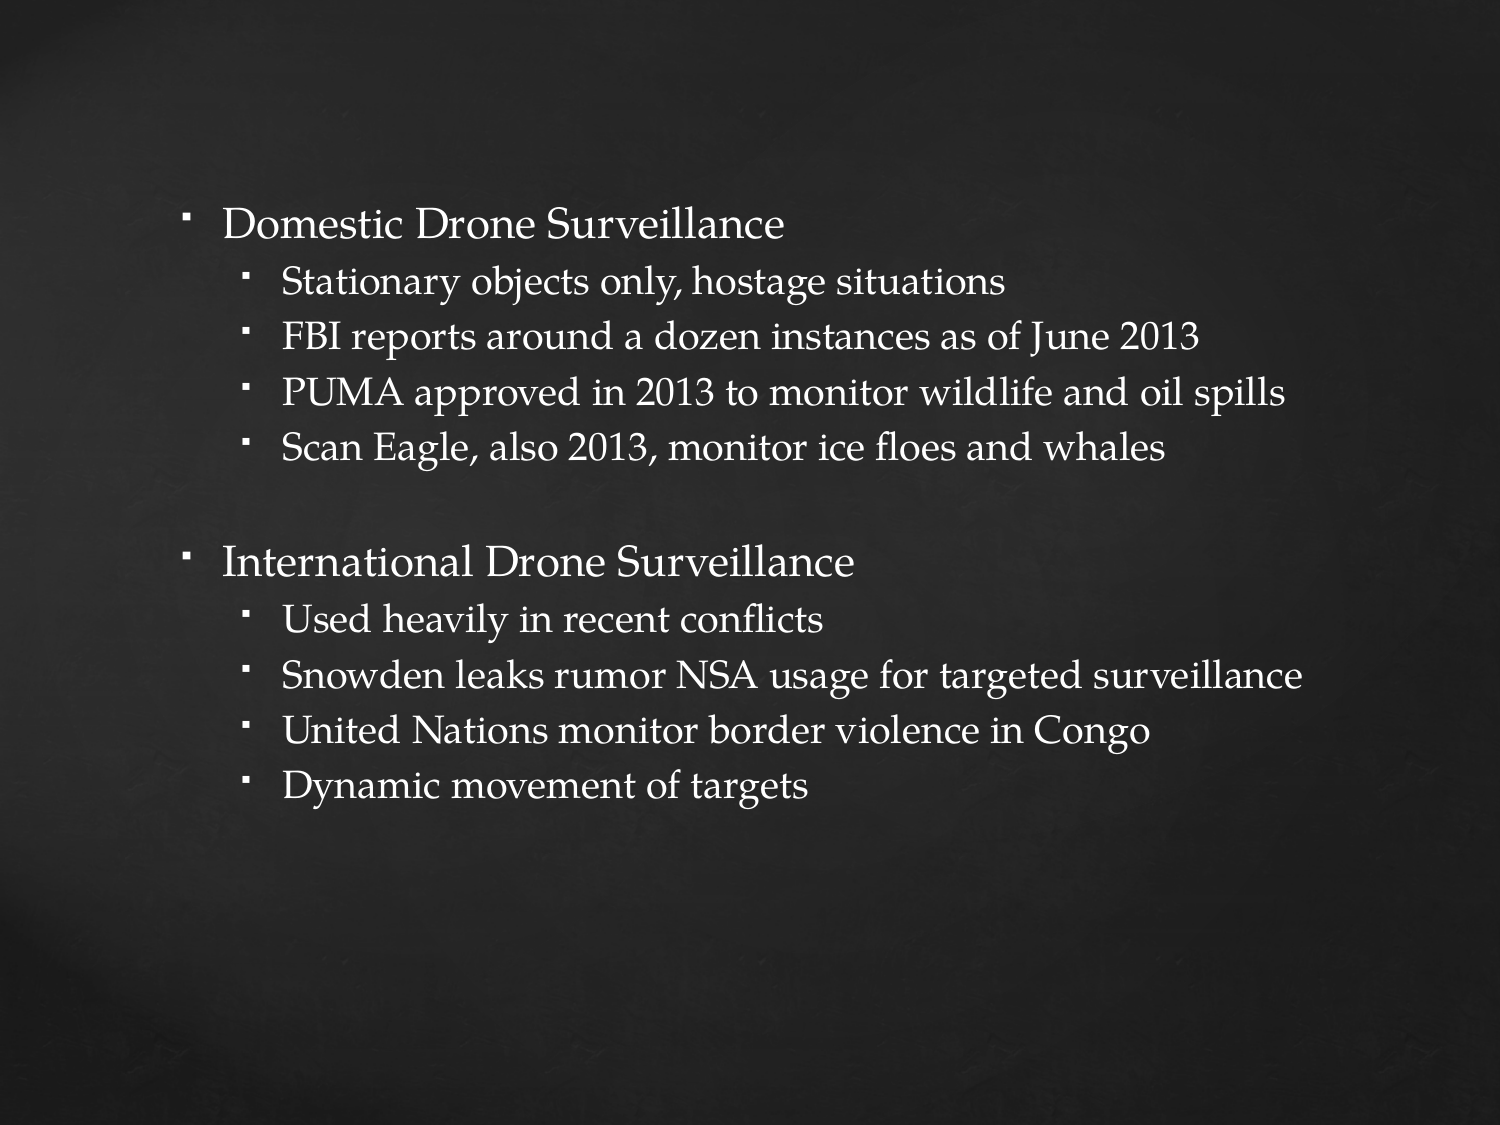

Domestic Drone Surveillance
Stationary objects only, hostage situations
FBI reports around a dozen instances as of June 2013
PUMA approved in 2013 to monitor wildlife and oil spills
Scan Eagle, also 2013, monitor ice floes and whales

International Drone Surveillance
Used heavily in recent conflicts
Snowden leaks rumor NSA usage for targeted surveillance
United Nations monitor border violence in Congo
Dynamic movement of targets